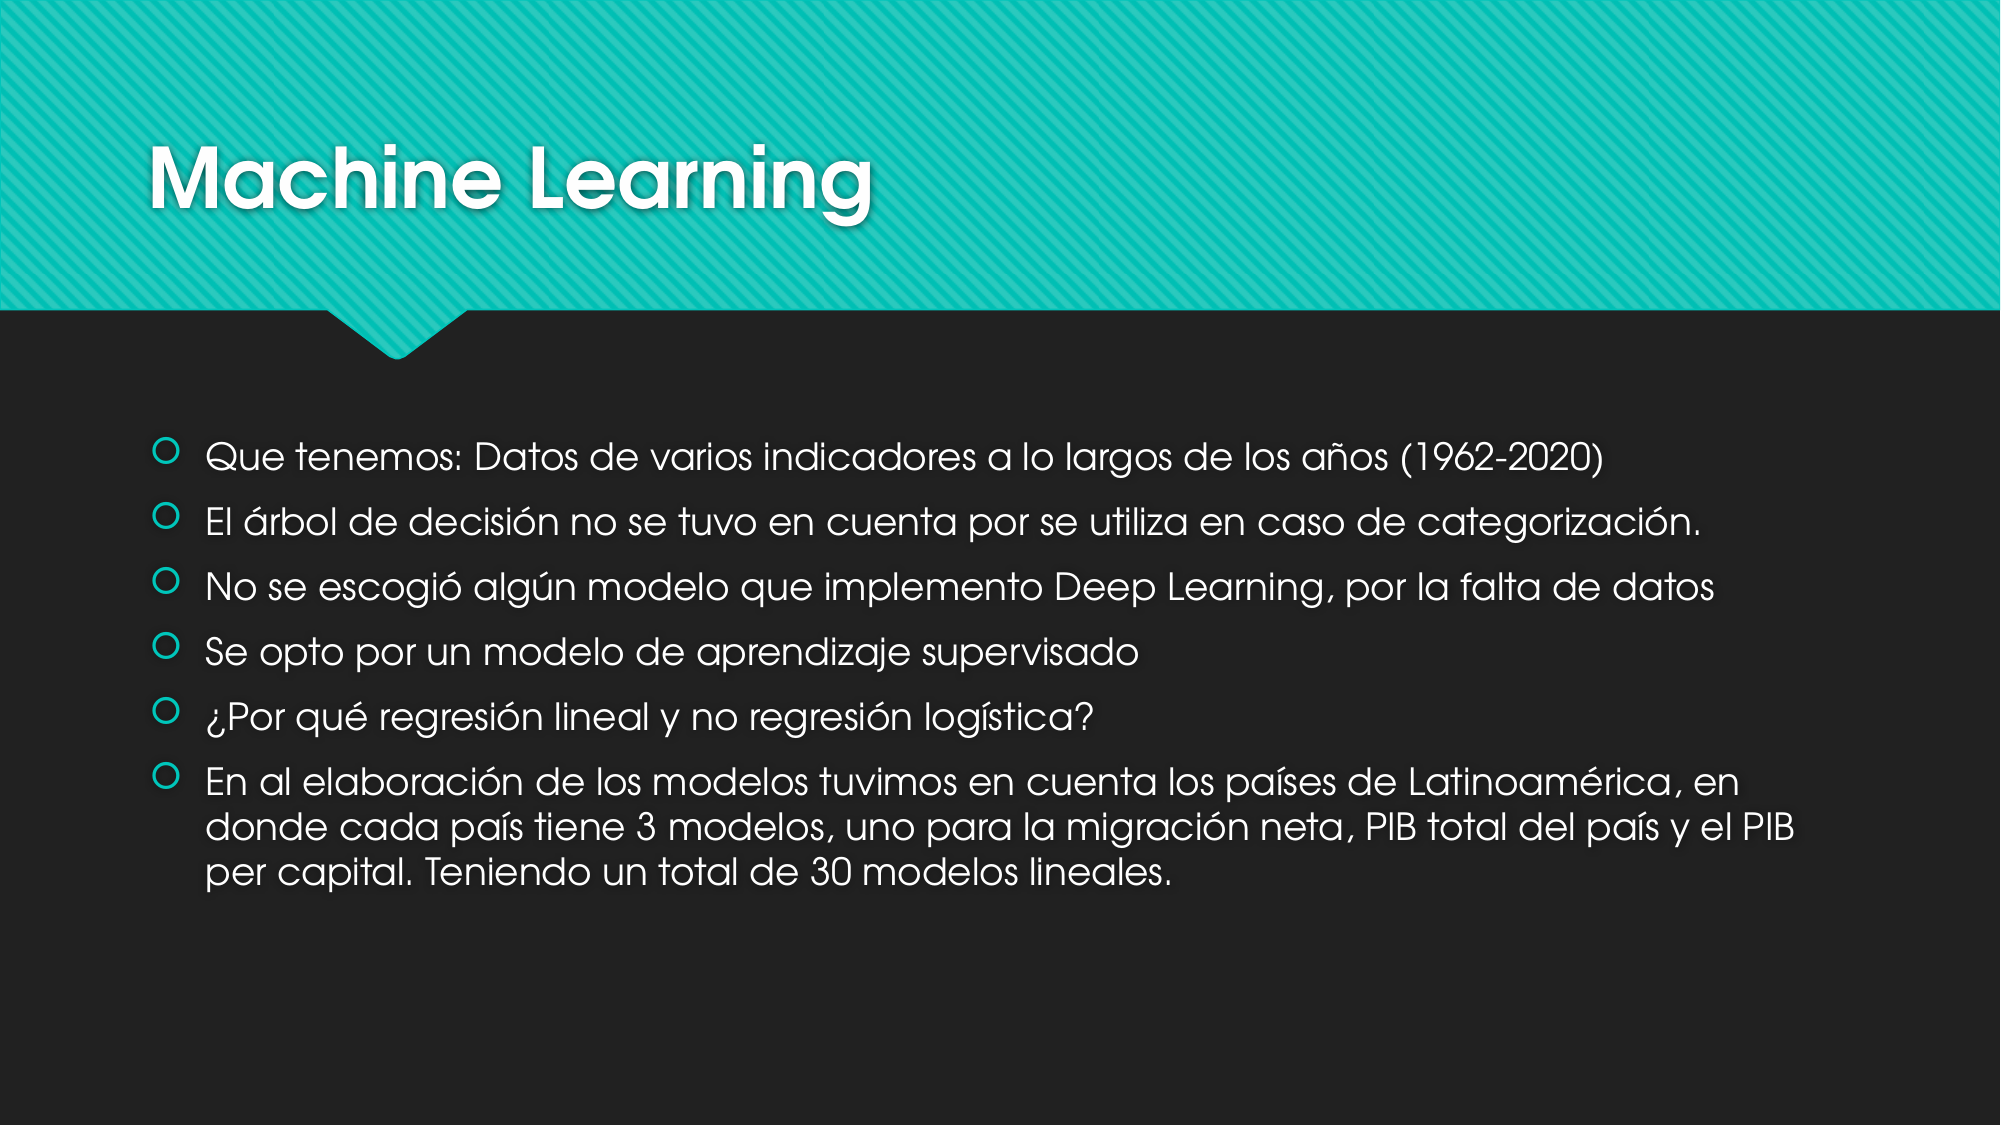

# Machine Learning
Que tenemos: Datos de varios indicadores a lo largos de los años (1962-2020)
El árbol de decisión no se tuvo en cuenta por se utiliza en caso de categorización.
No se escogió algún modelo que implemento Deep Learning, por la falta de datos
Se opto por un modelo de aprendizaje supervisado
¿Por qué regresión lineal y no regresión logística?
En al elaboración de los modelos tuvimos en cuenta los países de Latinoamérica, en donde cada país tiene 3 modelos, uno para la migración neta, PIB total del país y el PIB per capital. Teniendo un total de 30 modelos lineales.